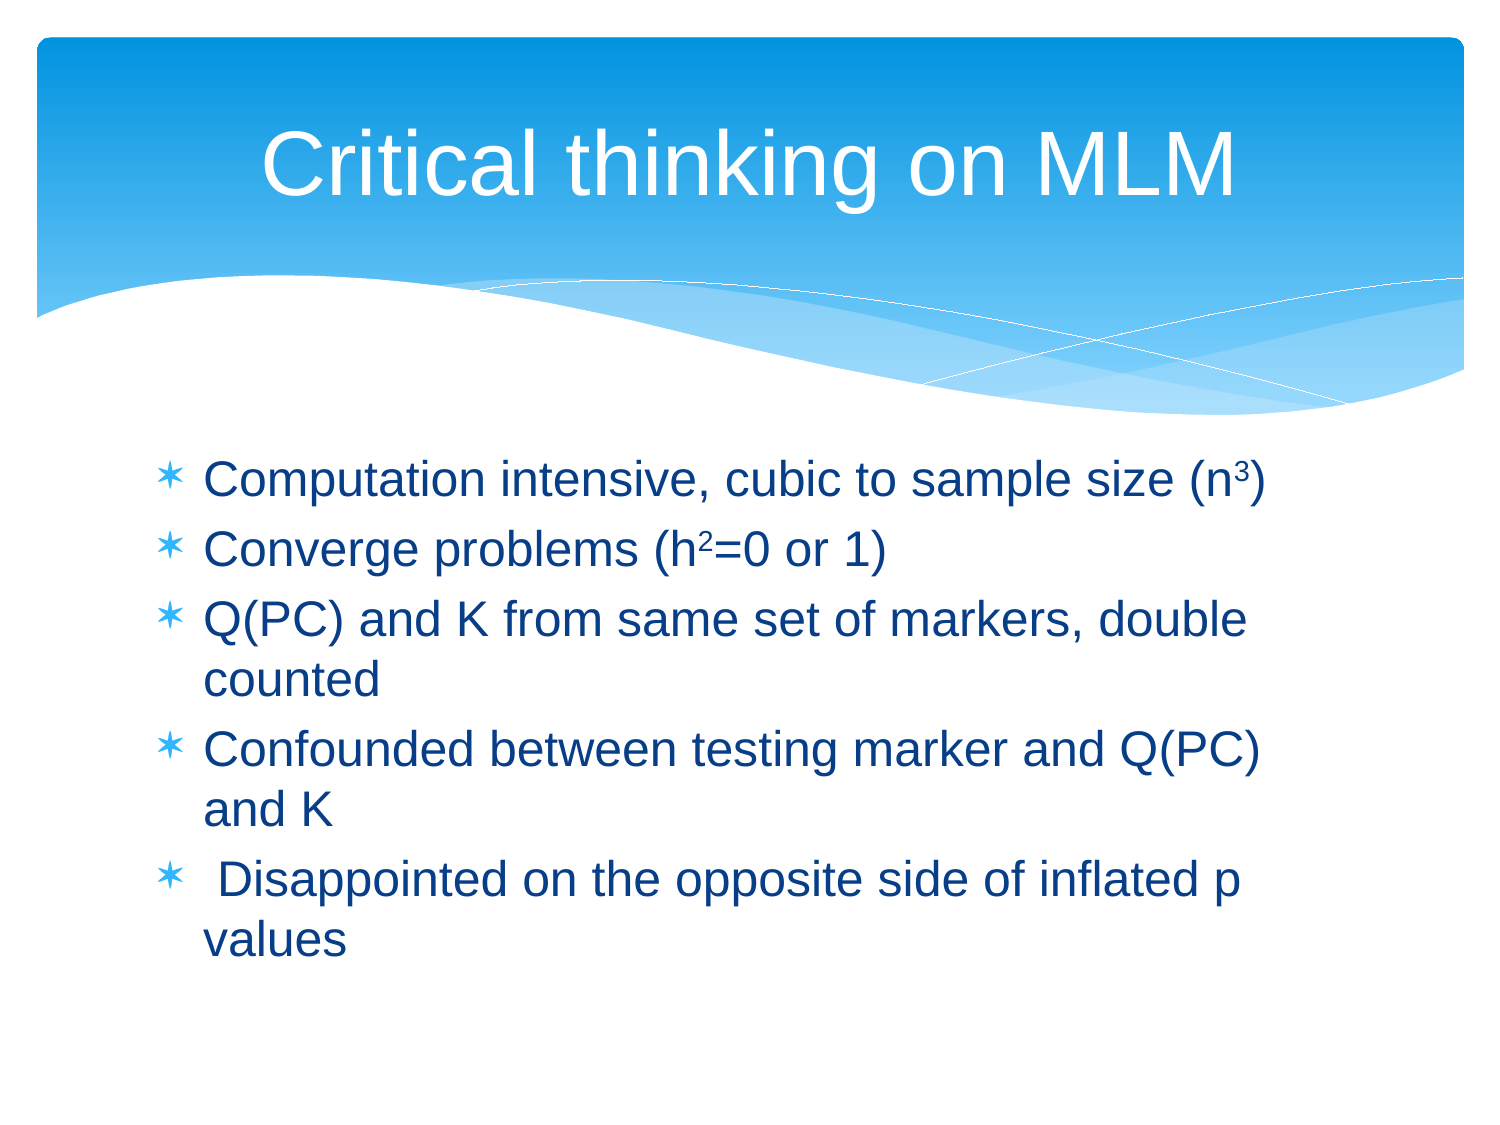

# Critical thinking on MLM
Computation intensive, cubic to sample size (n3)
Converge problems (h2=0 or 1)
Q(PC) and K from same set of markers, double counted
Confounded between testing marker and Q(PC) and K
 Disappointed on the opposite side of inflated p values